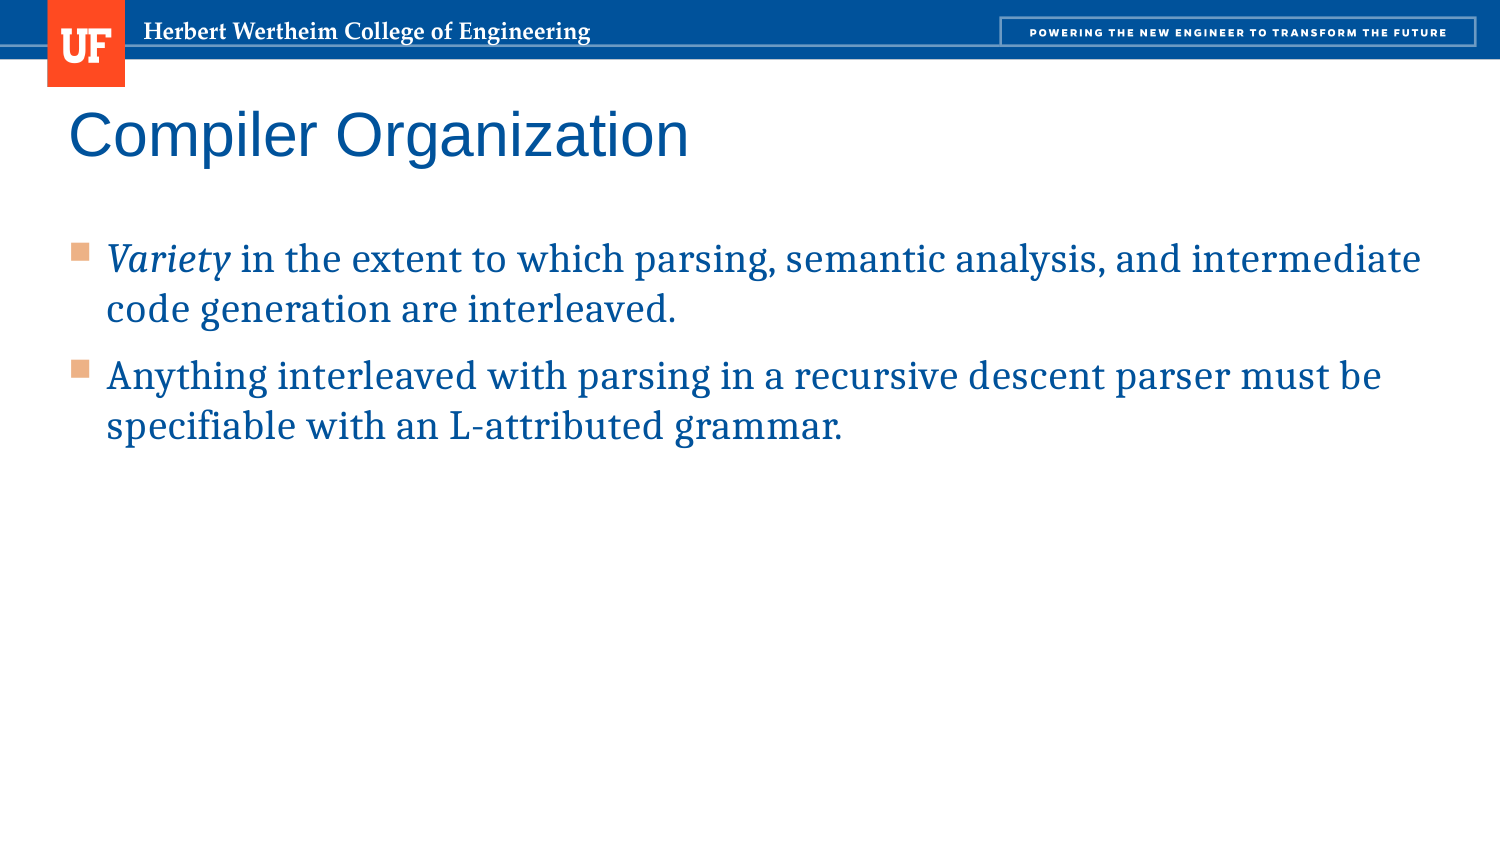

# Compiler Organization
Variety in the extent to which parsing, semantic analysis, and intermediate code generation are interleaved.
Anything interleaved with parsing in a recursive descent parser must be specifiable with an L-attributed grammar.